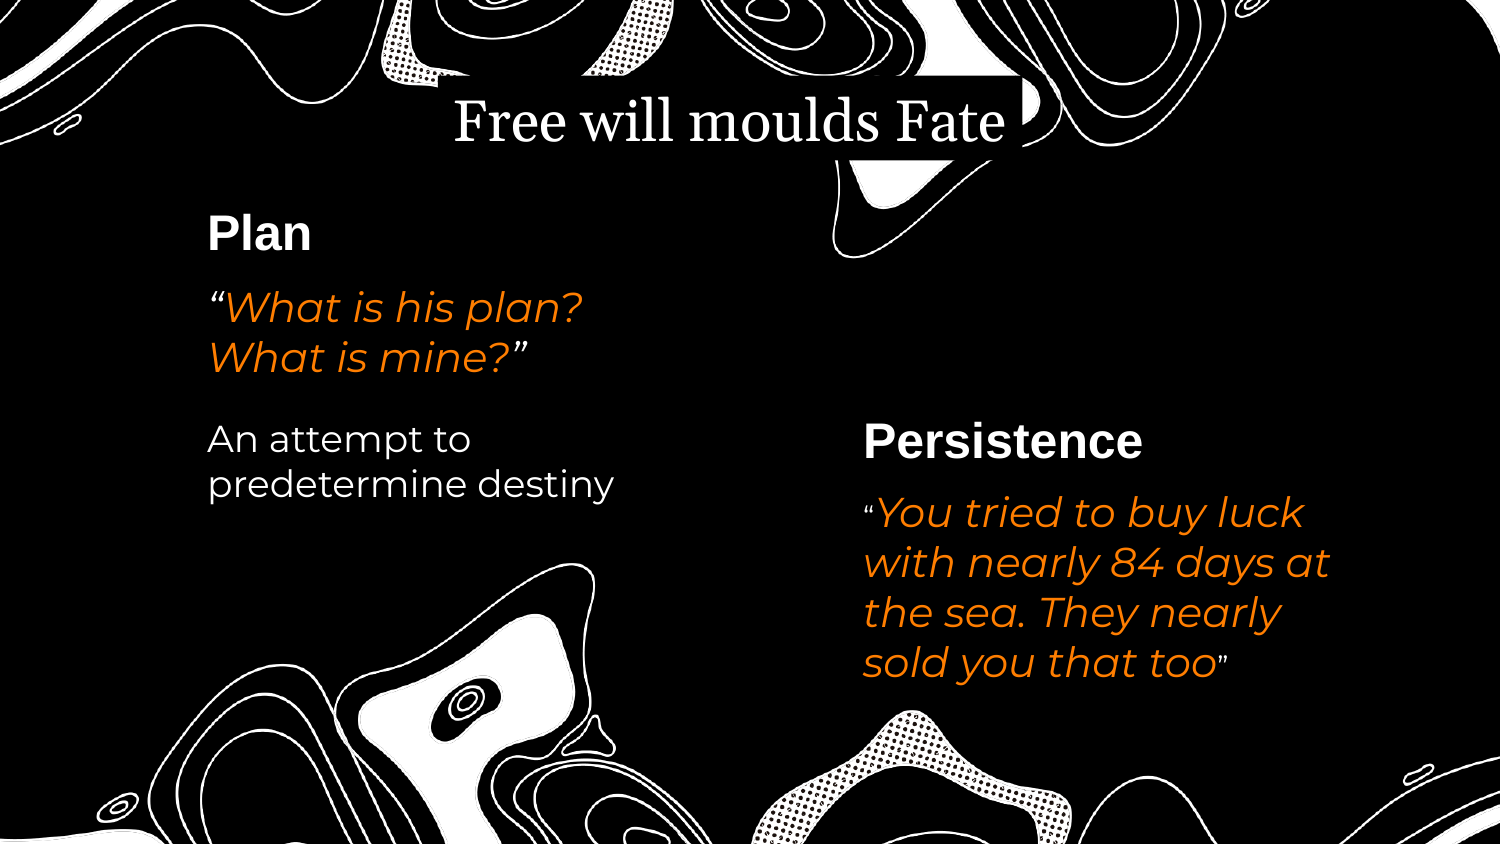

Free will moulds Fate
# Plan
“What is his plan? What is mine?”

An attempt to predetermine destiny
Persistence
“You tried to buy luck with nearly 84 days at the sea. They nearly sold you that too”